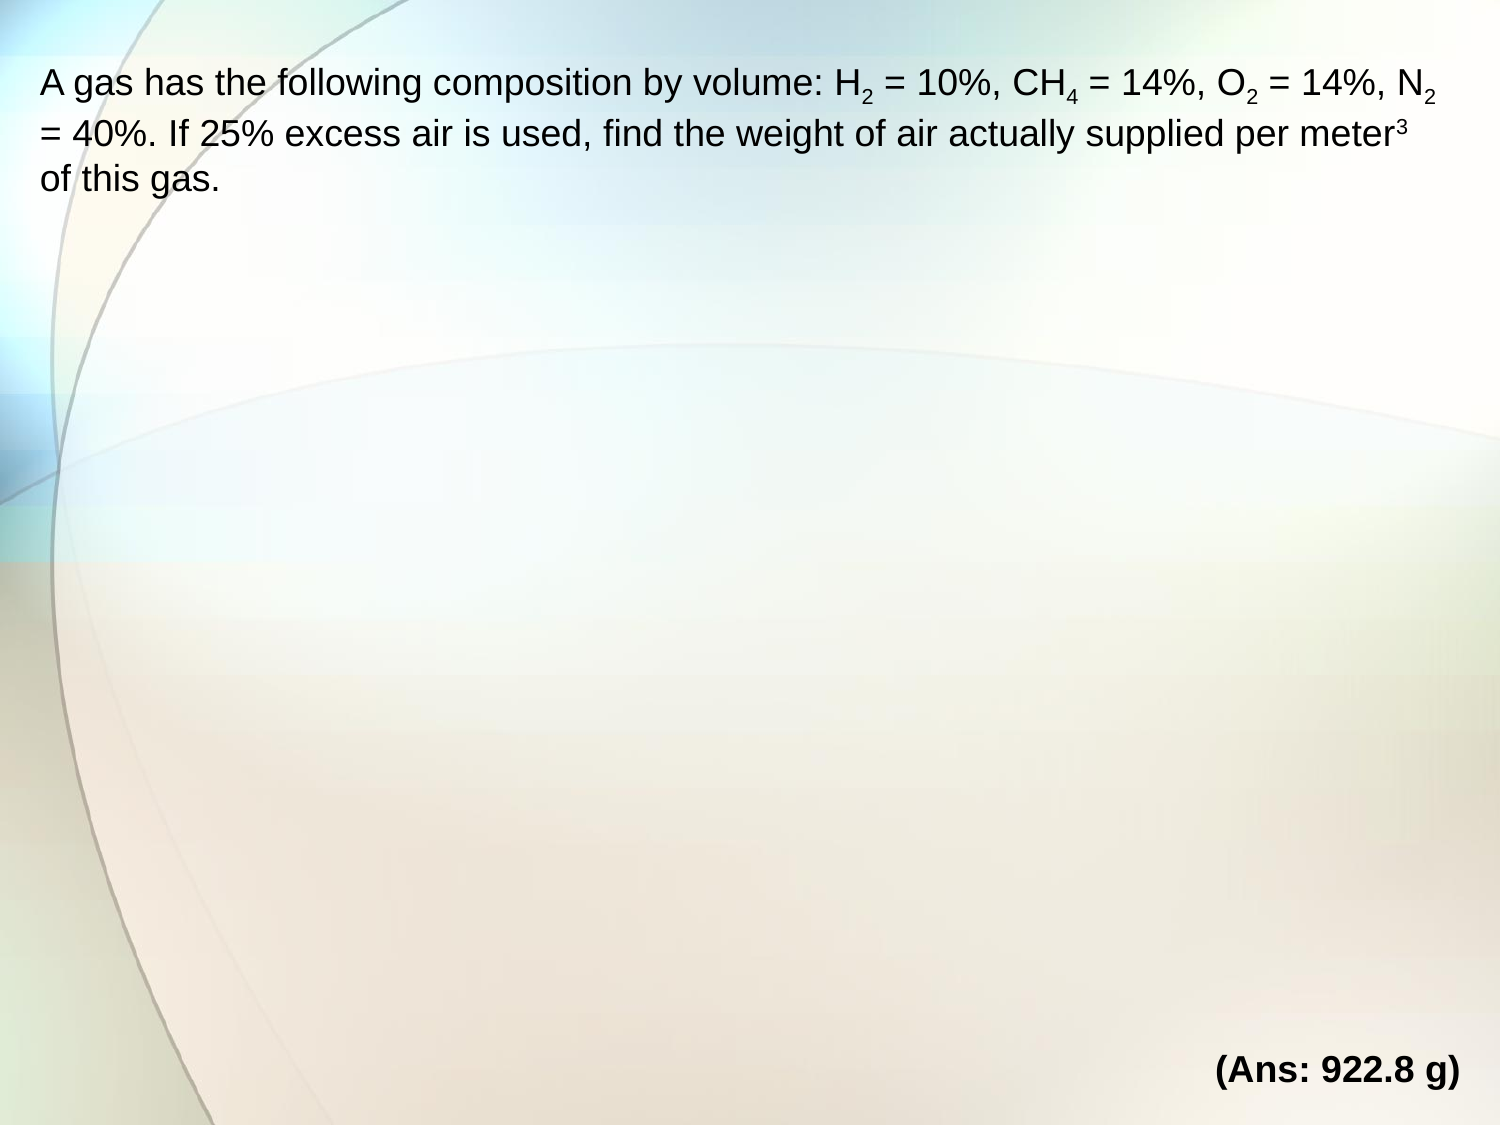

A gas has the following composition by volume: H2 = 10%, CH4 = 14%, O2 = 14%, N2 = 40%. If 25% excess air is used, find the weight of air actually supplied per meter3 of this gas.
(Ans: 922.8 g)